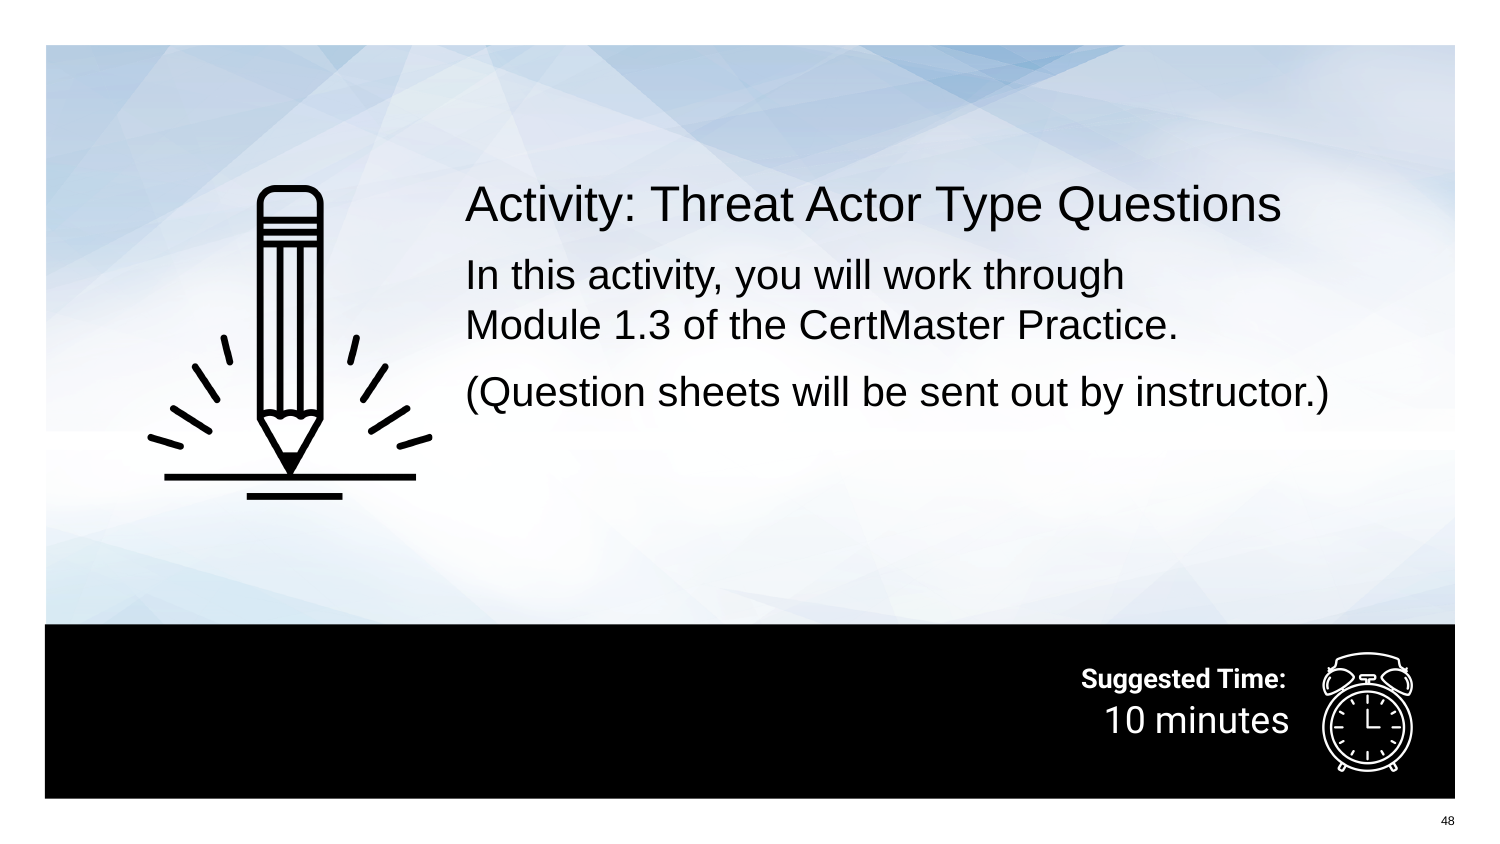

Activity: Threat Actor Type Questions
In this activity, you will work through
Module 1.3 of the CertMaster Practice.
(Question sheets will be sent out by instructor.)
# 10 minutes
48